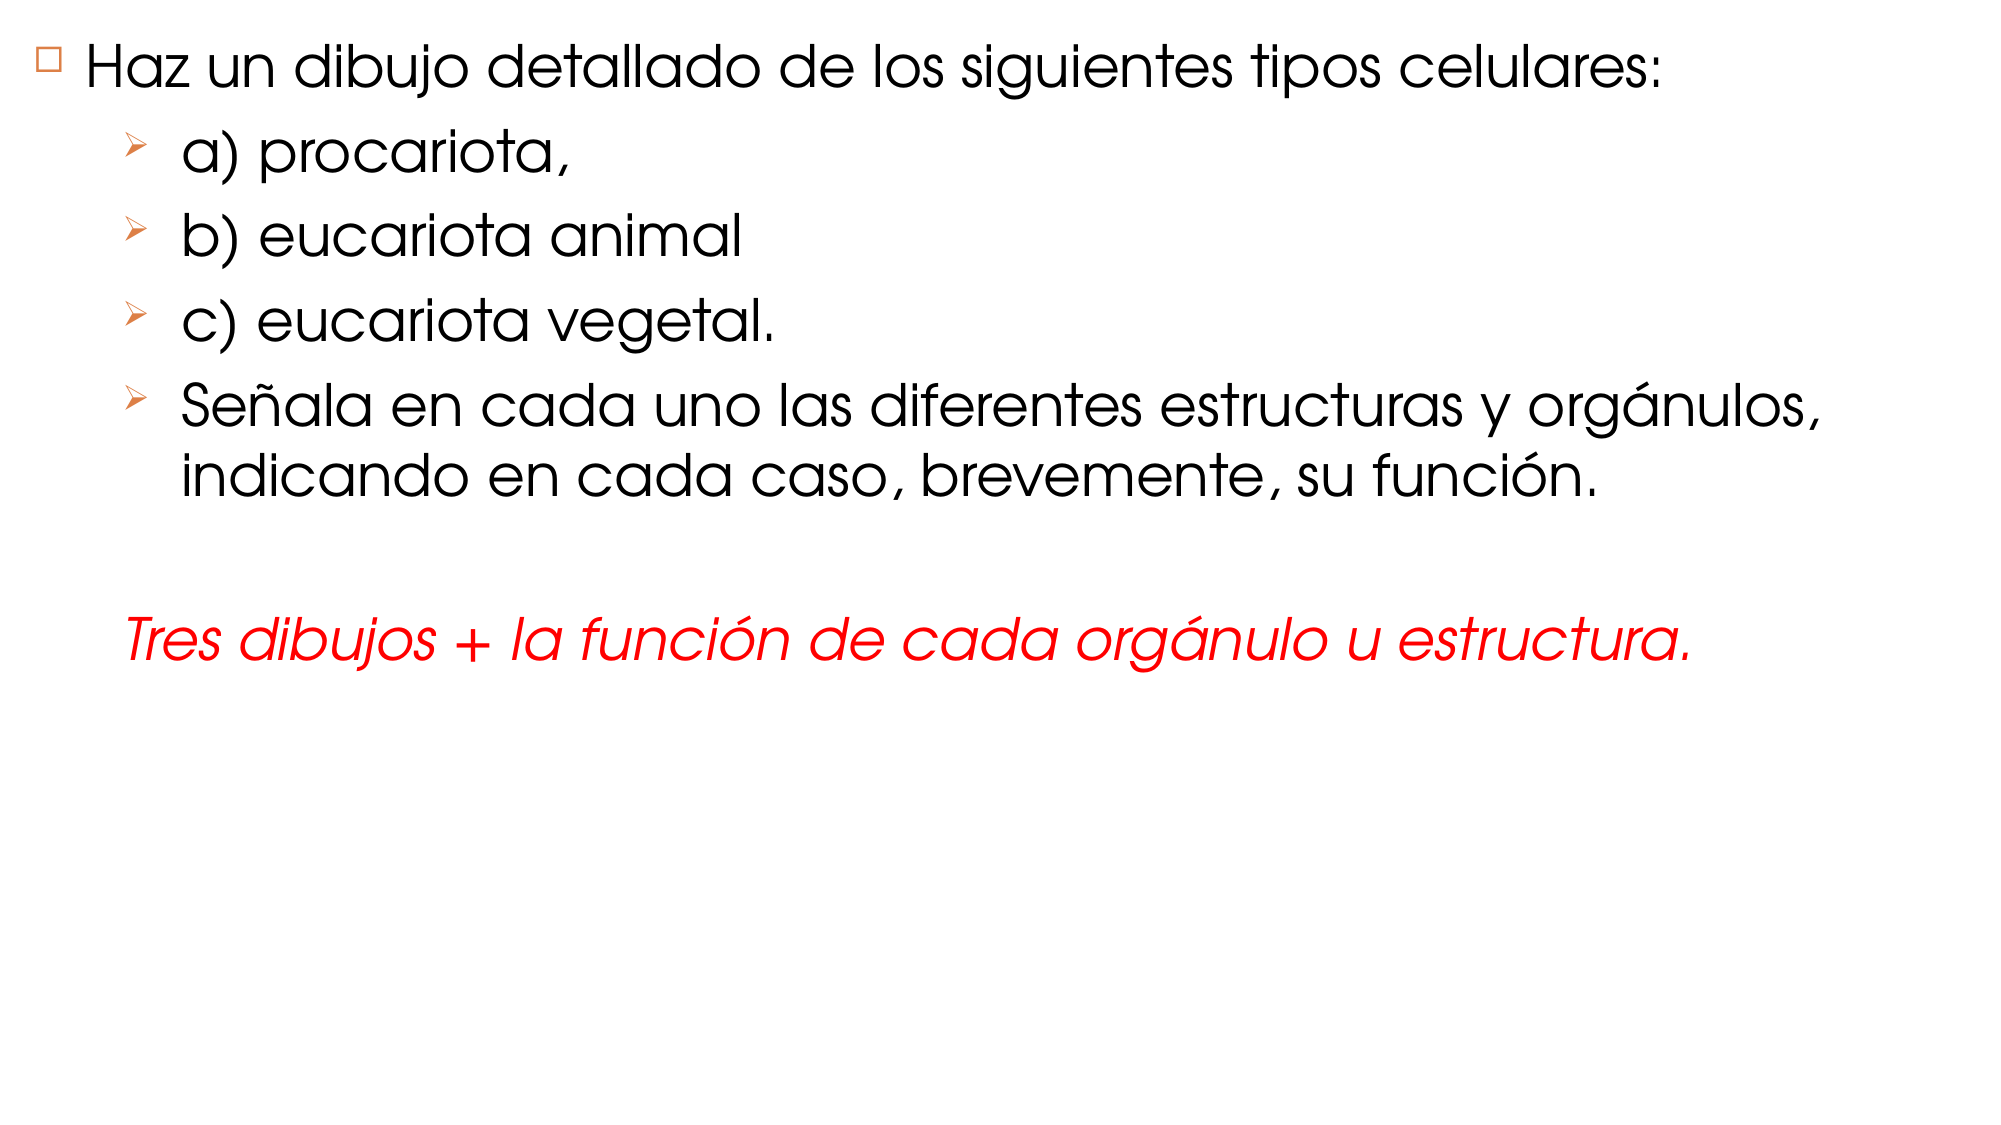

Haz un dibujo detallado de los siguientes tipos celulares:
a) procariota,
b) eucariota animal
c) eucariota vegetal.
Señala en cada uno las diferentes estructuras y orgánulos, indicando en cada caso, brevemente, su función.
Tres dibujos + la función de cada orgánulo u estructura.